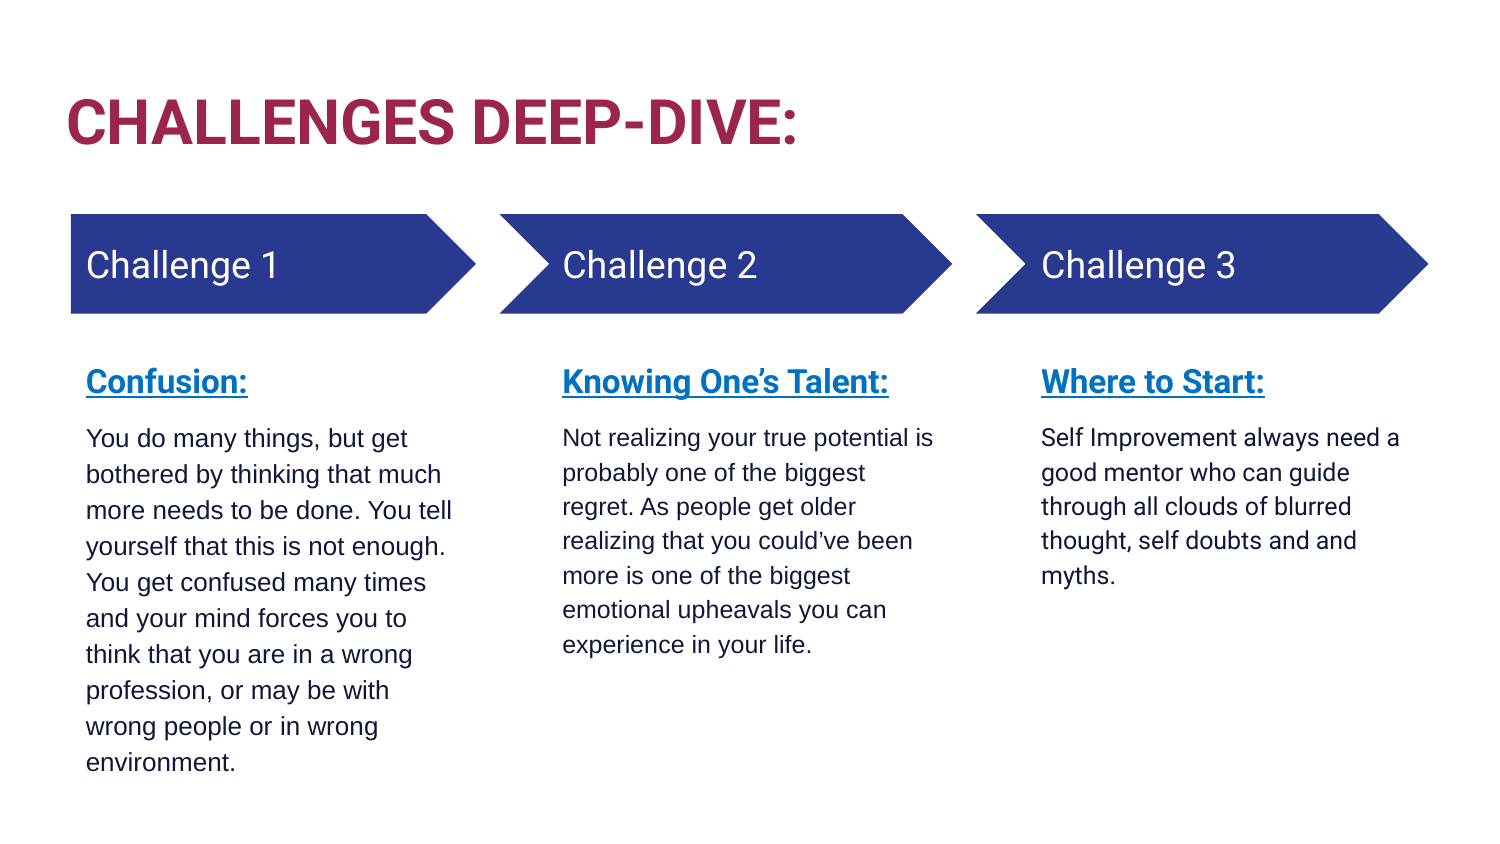

# CHALLENGES DEEP-DIVE:

Challenge 1
Challenge 2
Challenge 3
Confusion:
You do many things, but get bothered by thinking that much more needs to be done. You tell yourself that this is not enough. You get confused many times and your mind forces you to think that you are in a wrong profession, or may be with wrong people or in wrong environment.
Knowing One’s Talent:
Not realizing your true potential is probably one of the biggest regret. As people get older realizing that you could’ve been more is one of the biggest emotional upheavals you can experience in your life.
Where to Start:
Self Improvement always need a good mentor who can guide through all clouds of blurred thought, self doubts and and myths.